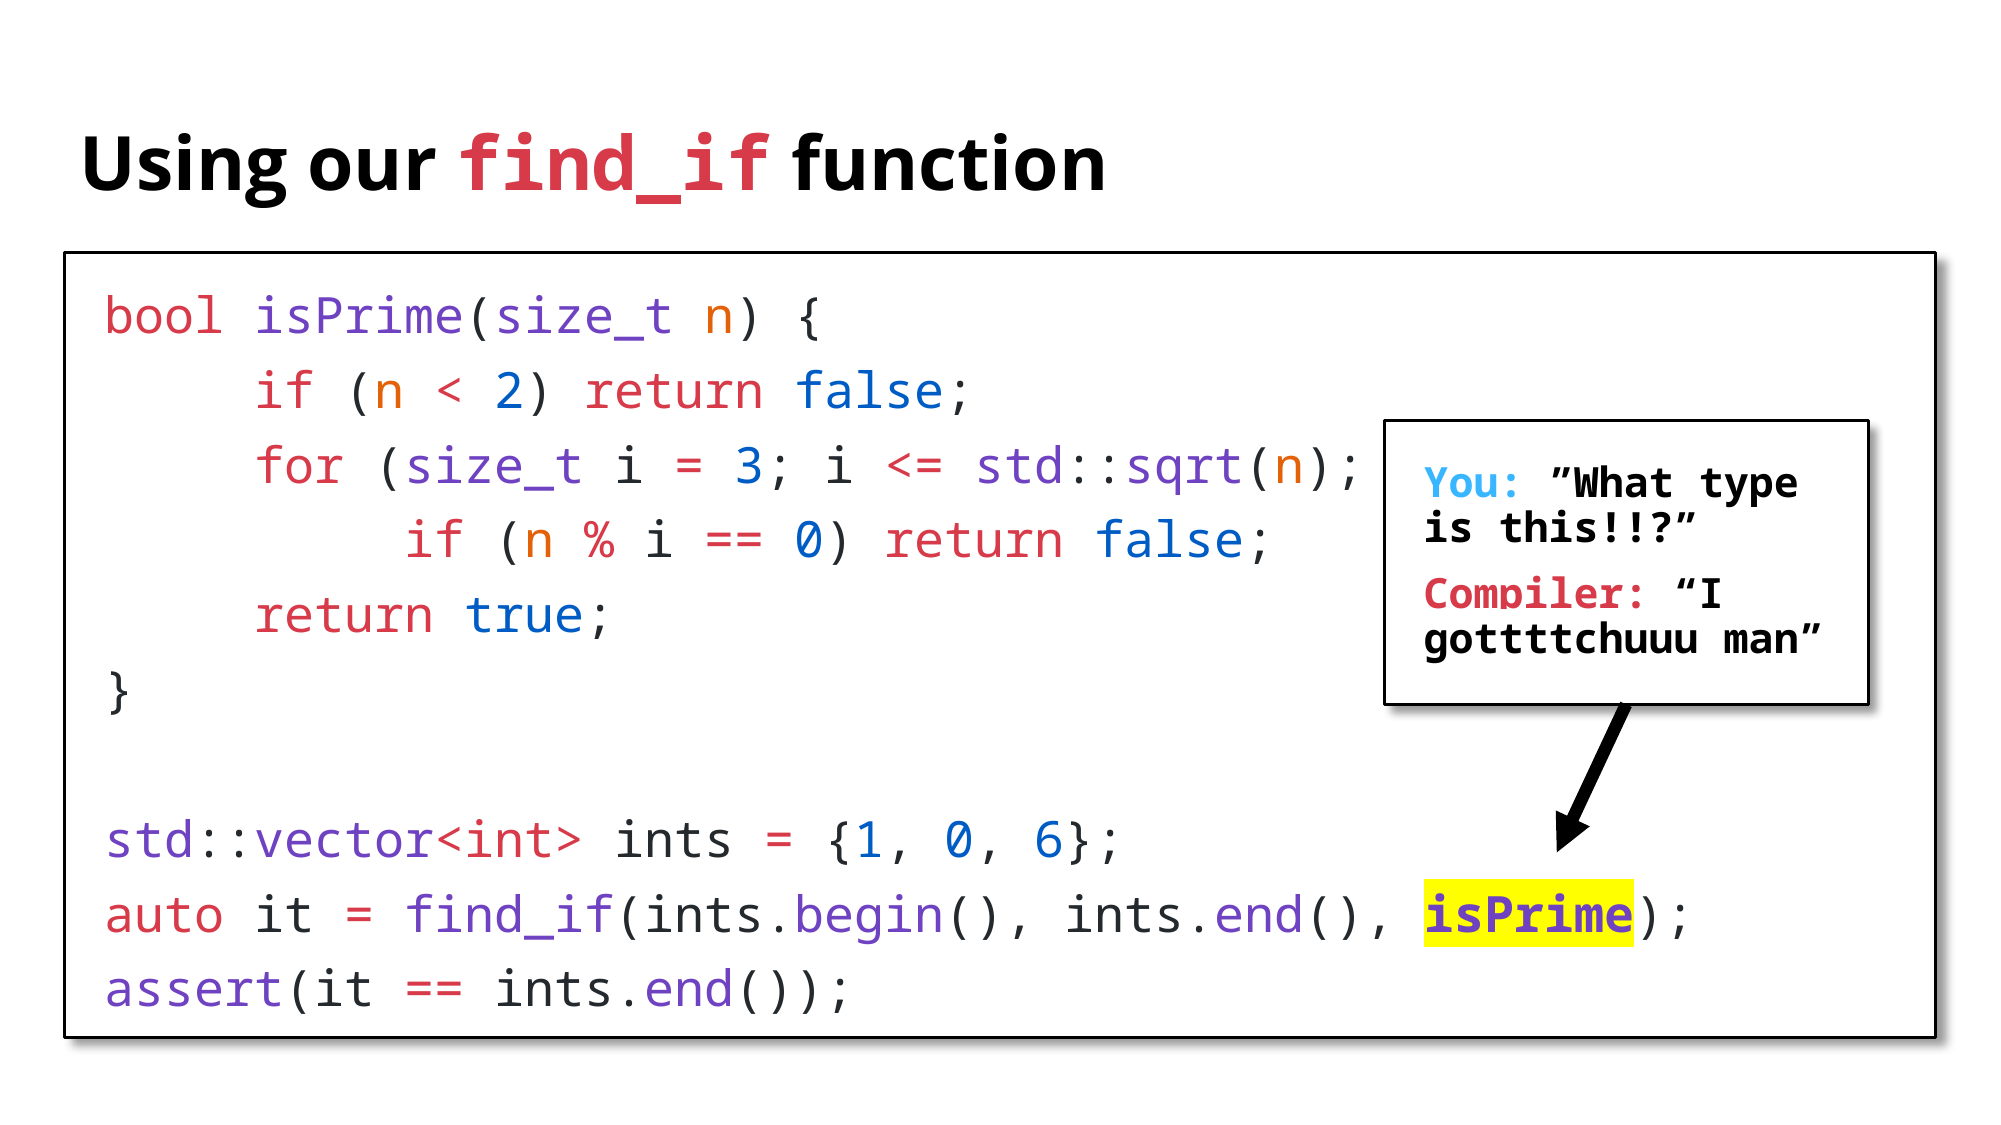

# Using our find_if function
bool isPrime(size_t n) {
	if (n < 2) return false;
	for (size_t i = 3; i <= std::sqrt(n); i++)
		if (n % i == 0) return false;
	return true;
}

std::vector<int> ints = {1, 0, 6};
auto it = find_if(ints.begin(), ints.end(), isPrime);
assert(it == ints.end());
You: ”What type is this!!?”
Compiler: “I gottttchuuu man”